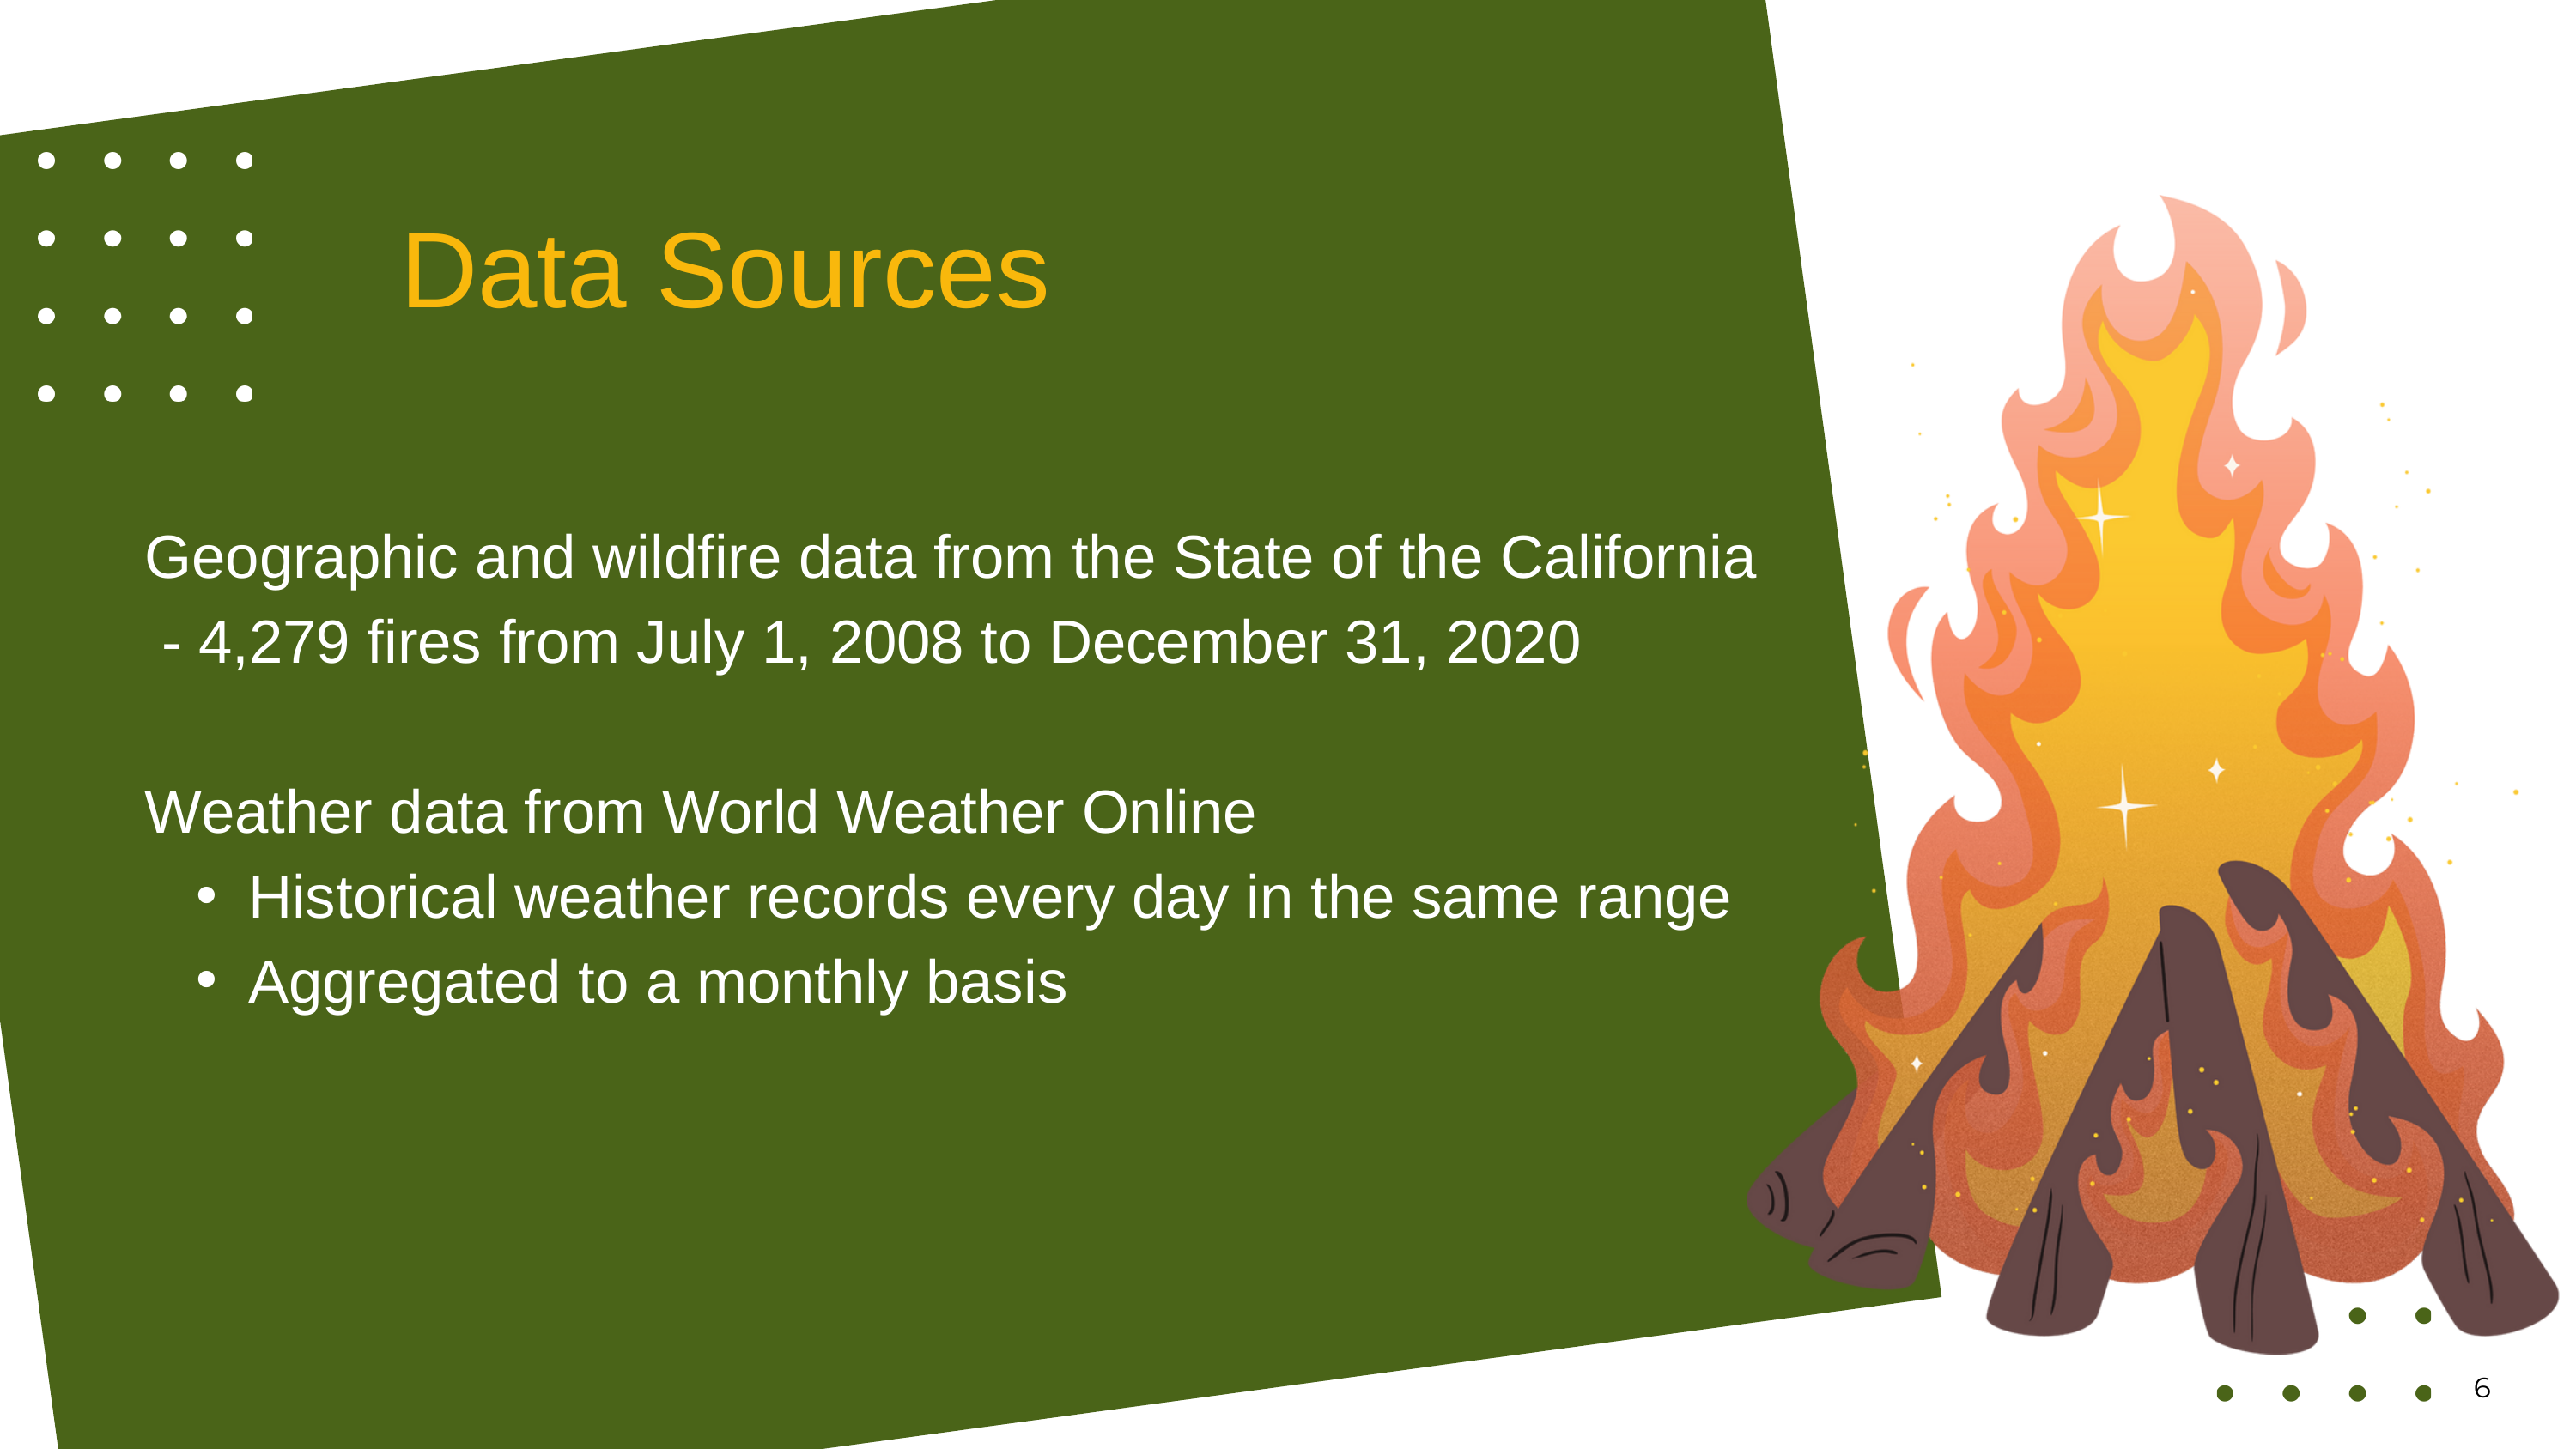

Data Sources

Geographic and wildfire data from the State of the California
 - 4,279 fires from July 1, 2008 to December 31, 2020

Weather data from World Weather Online
Historical weather records every day in the same range
Aggregated to a monthly basis

6